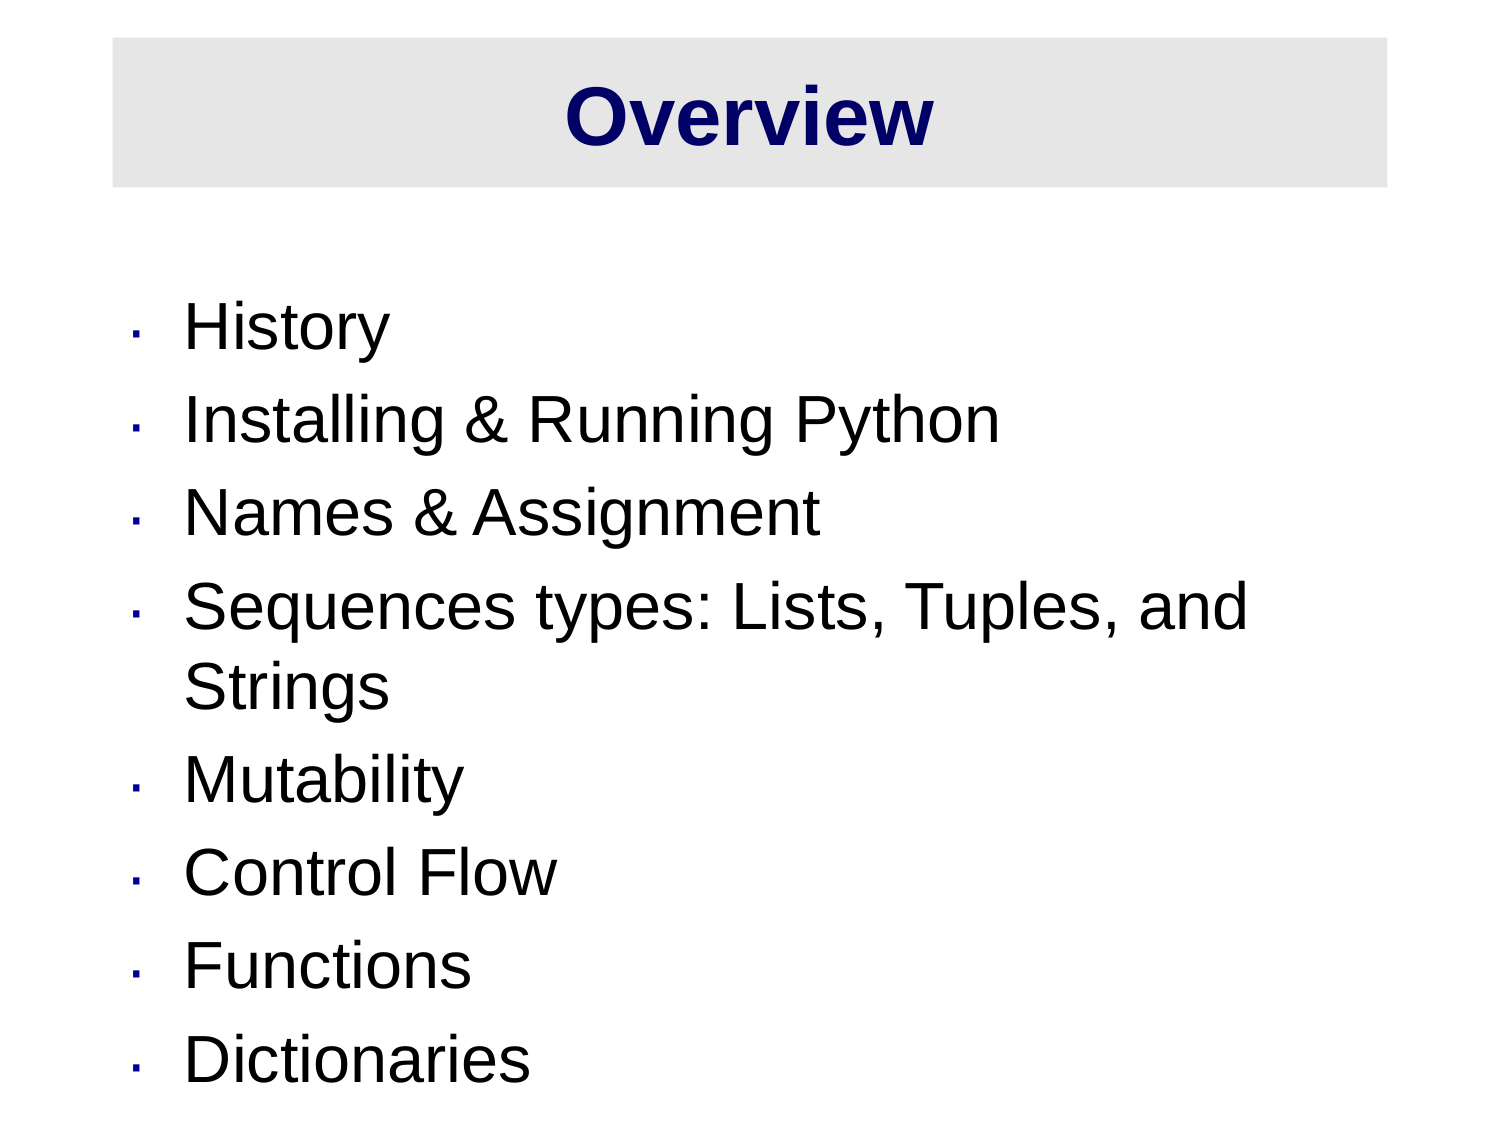

# Overview
History
Installing & Running Python
Names & Assignment
Sequences types: Lists, Tuples, and Strings
Mutability
Control Flow
Functions
Dictionaries